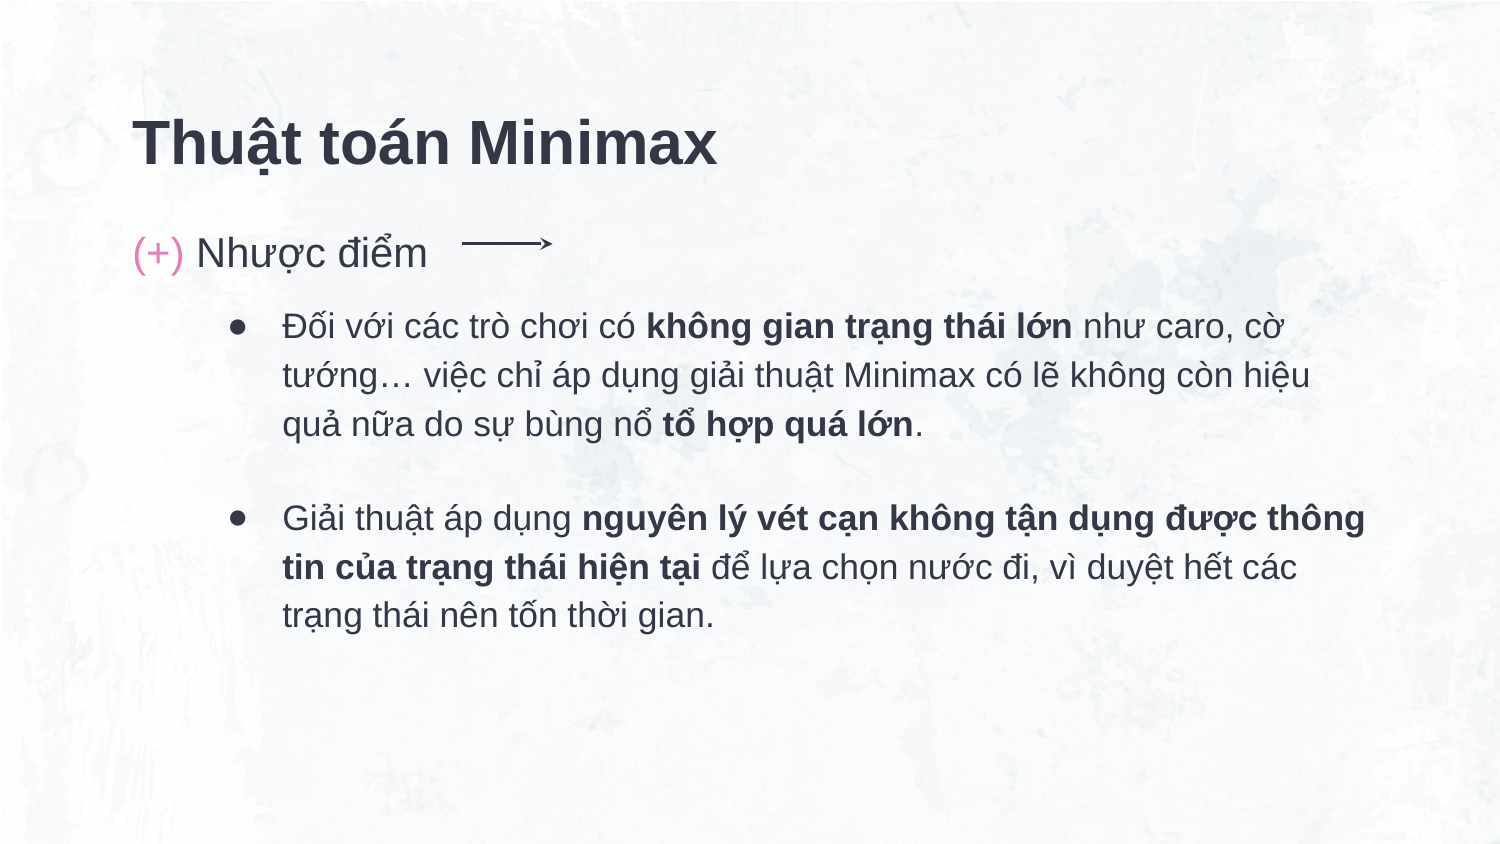

# Thuật toán Minimax

(+) Nhược điểm
Đối với các trò chơi có không gian trạng thái lớn như caro, cờ tướng… việc chỉ áp dụng giải thuật Minimax có lẽ không còn hiệu quả nữa do sự bùng nổ tổ hợp quá lớn.

Giải thuật áp dụng nguyên lý vét cạn không tận dụng được thông tin của trạng thái hiện tại để lựa chọn nước đi, vì duyệt hết các trạng thái nên tốn thời gian.